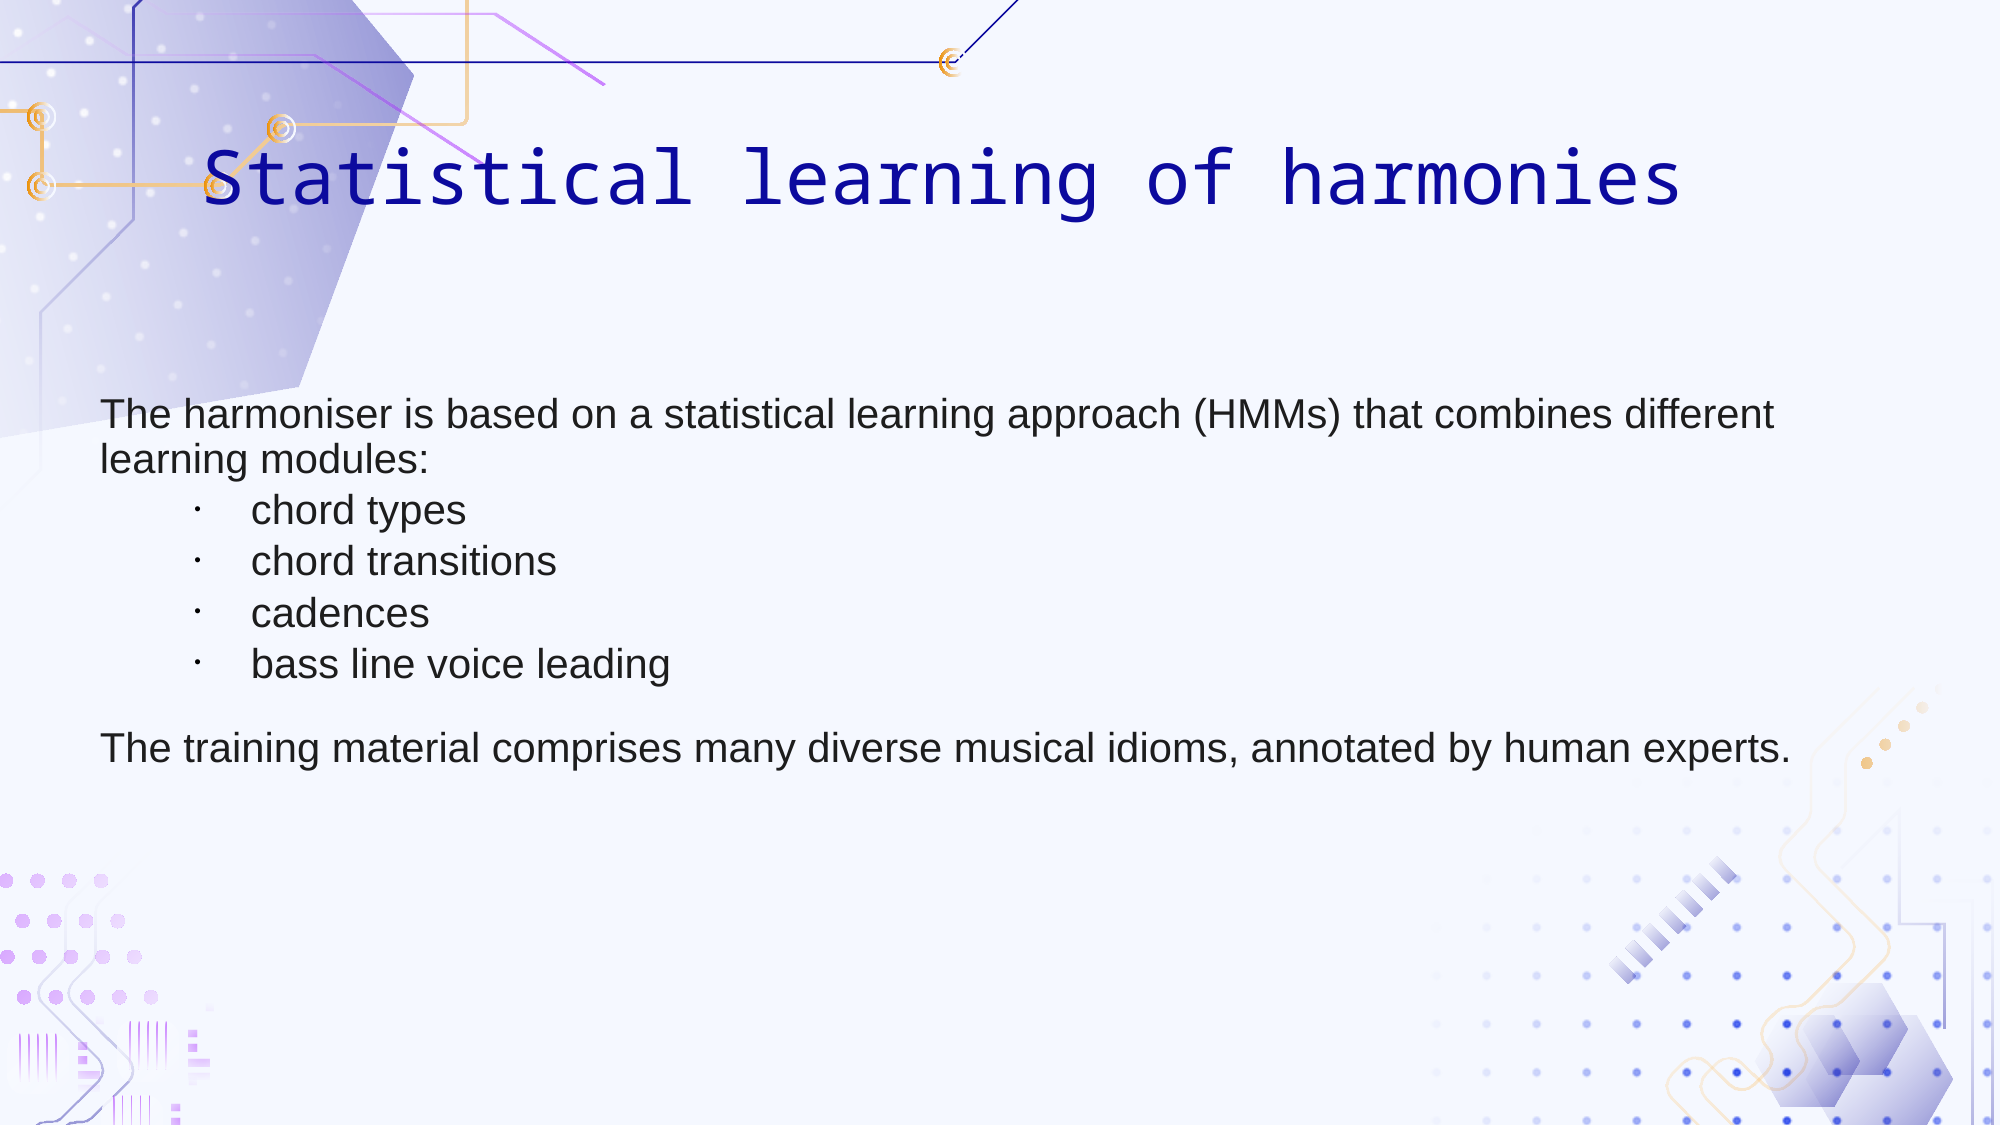

# Statistical learning of harmonies
The harmoniser is based on a statistical learning approach (HMMs) that combines different learning modules:
chord types
chord transitions
cadences
bass line voice leading
The training material comprises many diverse musical idioms, annotated by human experts.